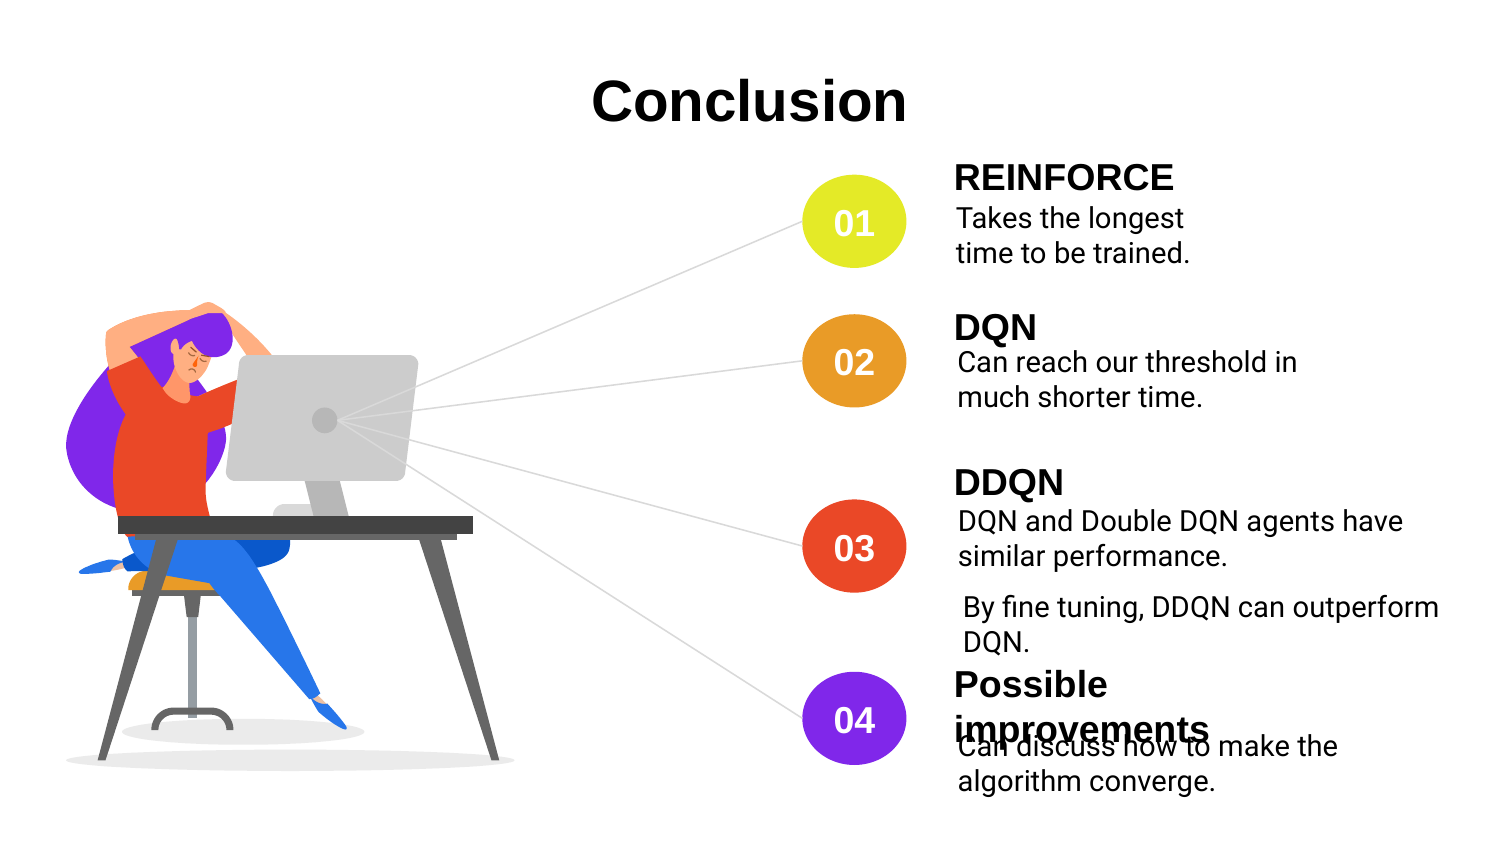

# Conclusion
REINFORCE
01
Takes the longest time to be trained.
DQN

02
Can reach our threshold in much shorter time.

DDQN
DQN and Double DQN agents have similar performance.
03
By fine tuning, DDQN can outperform
DQN.
04
Possible improvements

Can discuss how to make the algorithm converge.